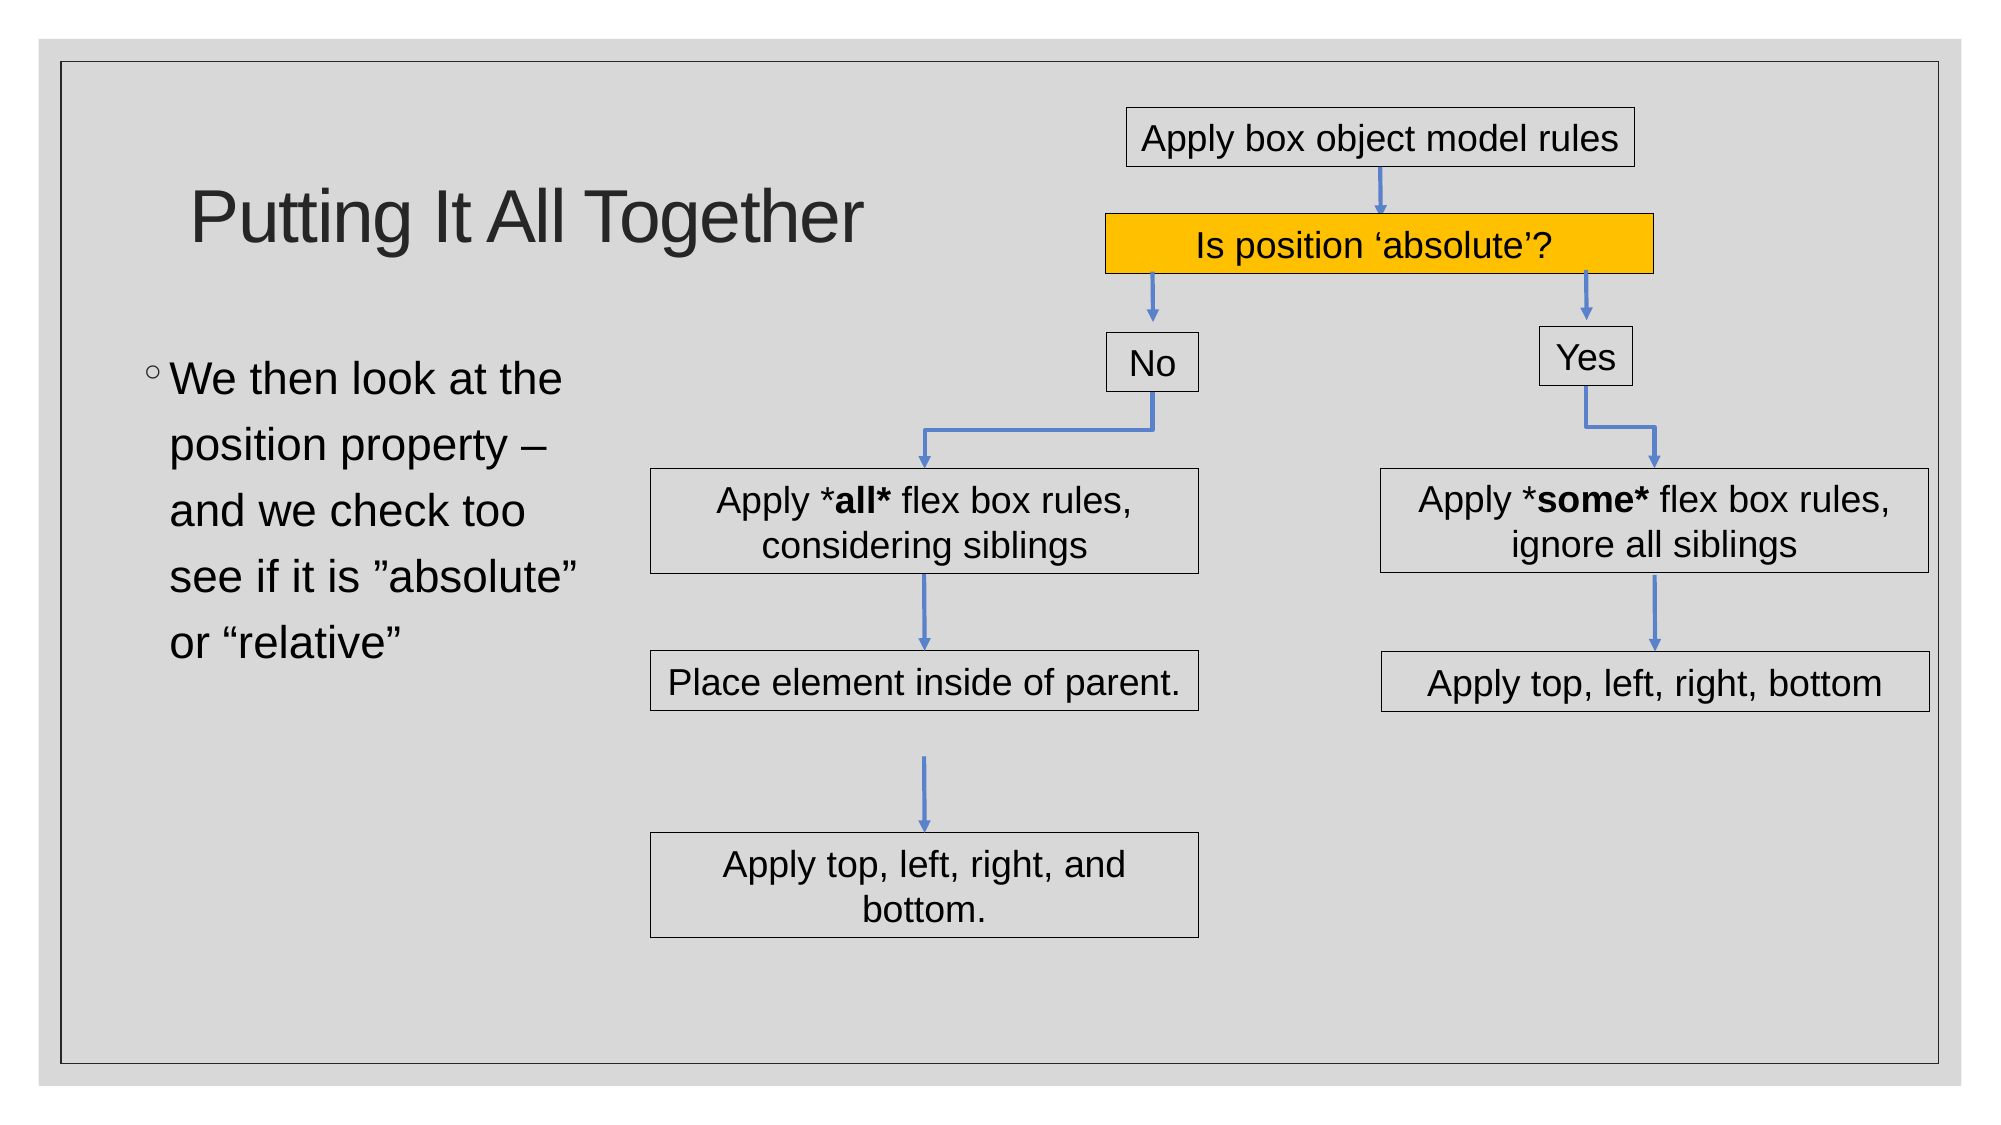

# Putting It All Together
Apply box object model rules
Is position ‘absolute’?
Yes
We then look at the position property – and we check too see if it is ”absolute” or “relative”
No
Apply *some* flex box rules, ignore all siblings
Apply *all* flex box rules, considering siblings
Place element inside of parent.
Apply top, left, right, bottom
Apply top, left, right, and bottom.